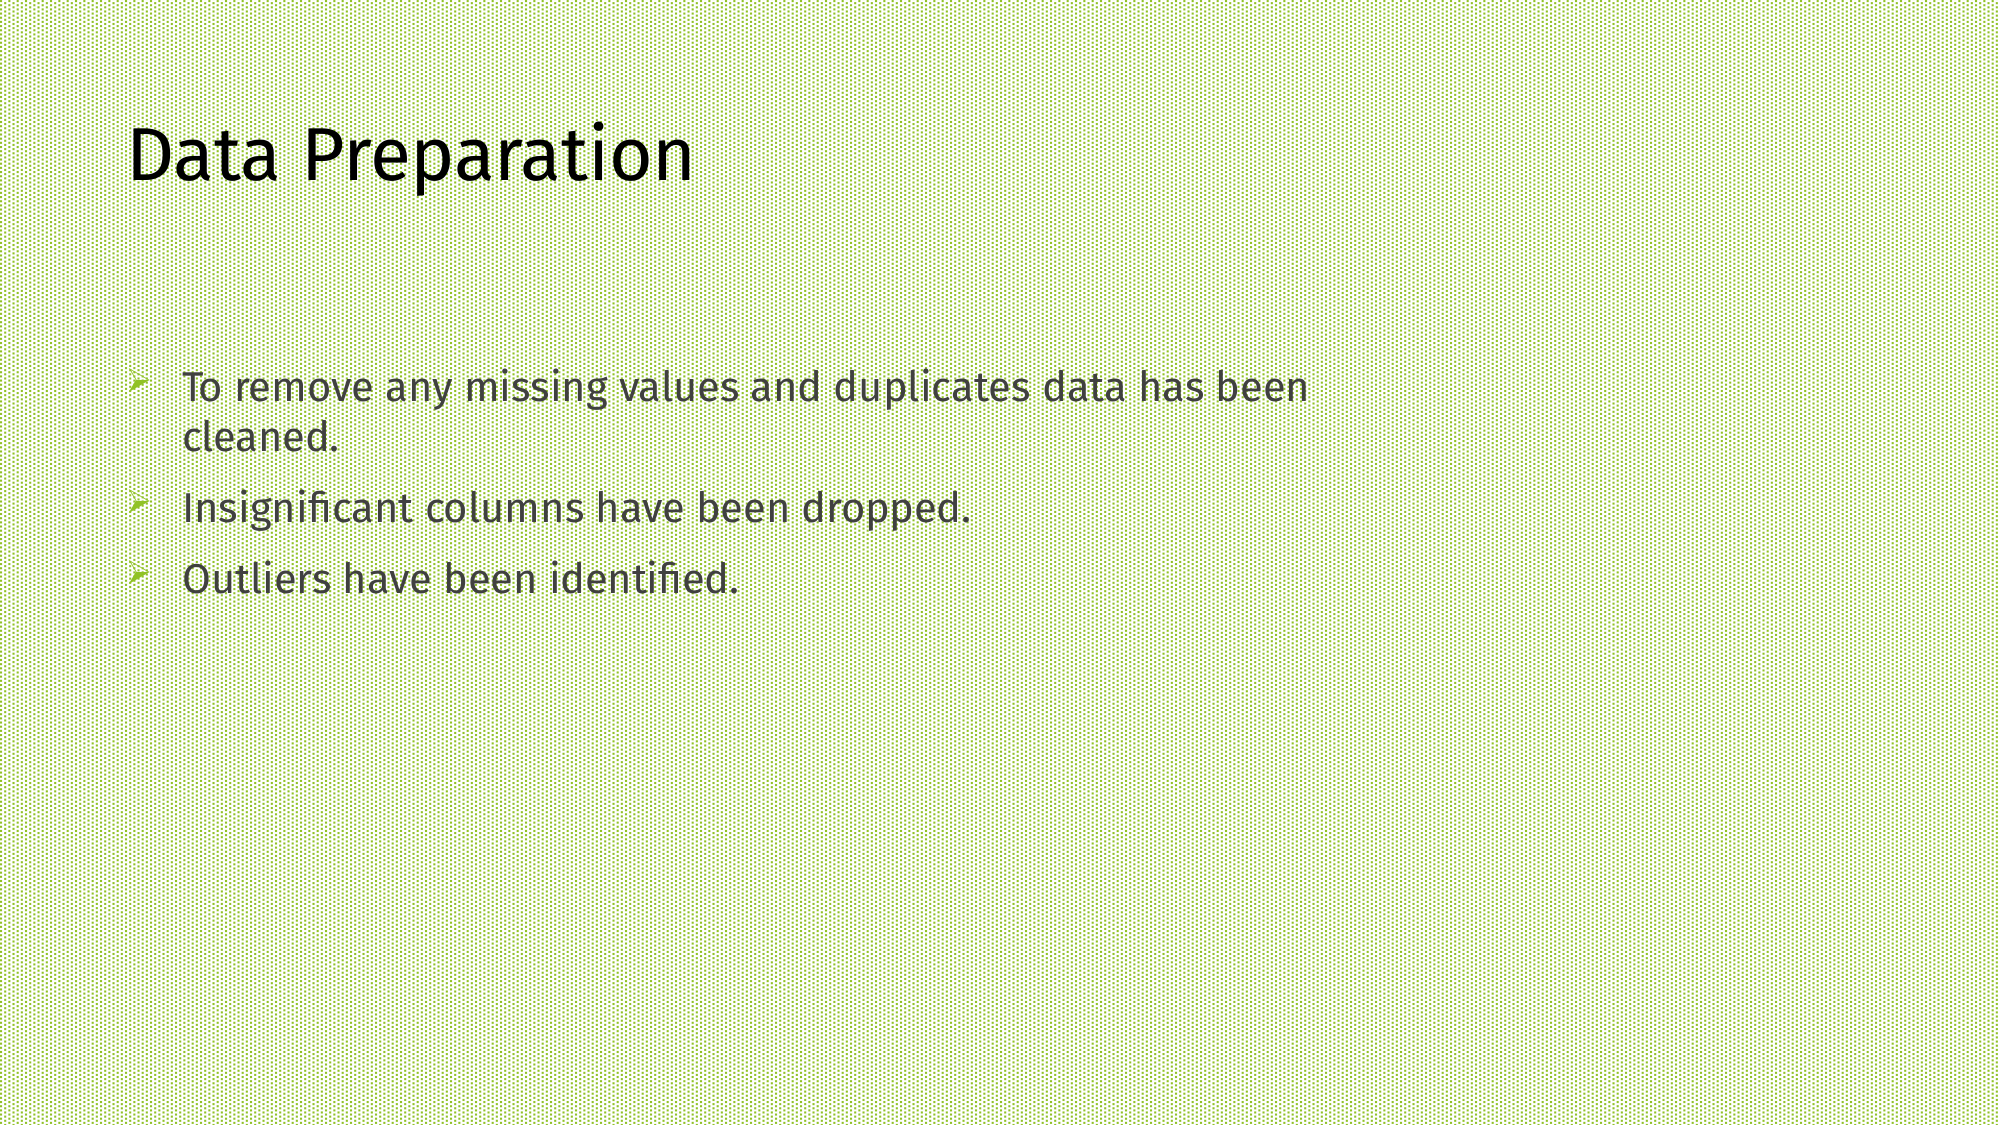

# Data Preparation
To remove any missing values and duplicates data has been cleaned.
Insignificant columns have been dropped.
Outliers have been identified.